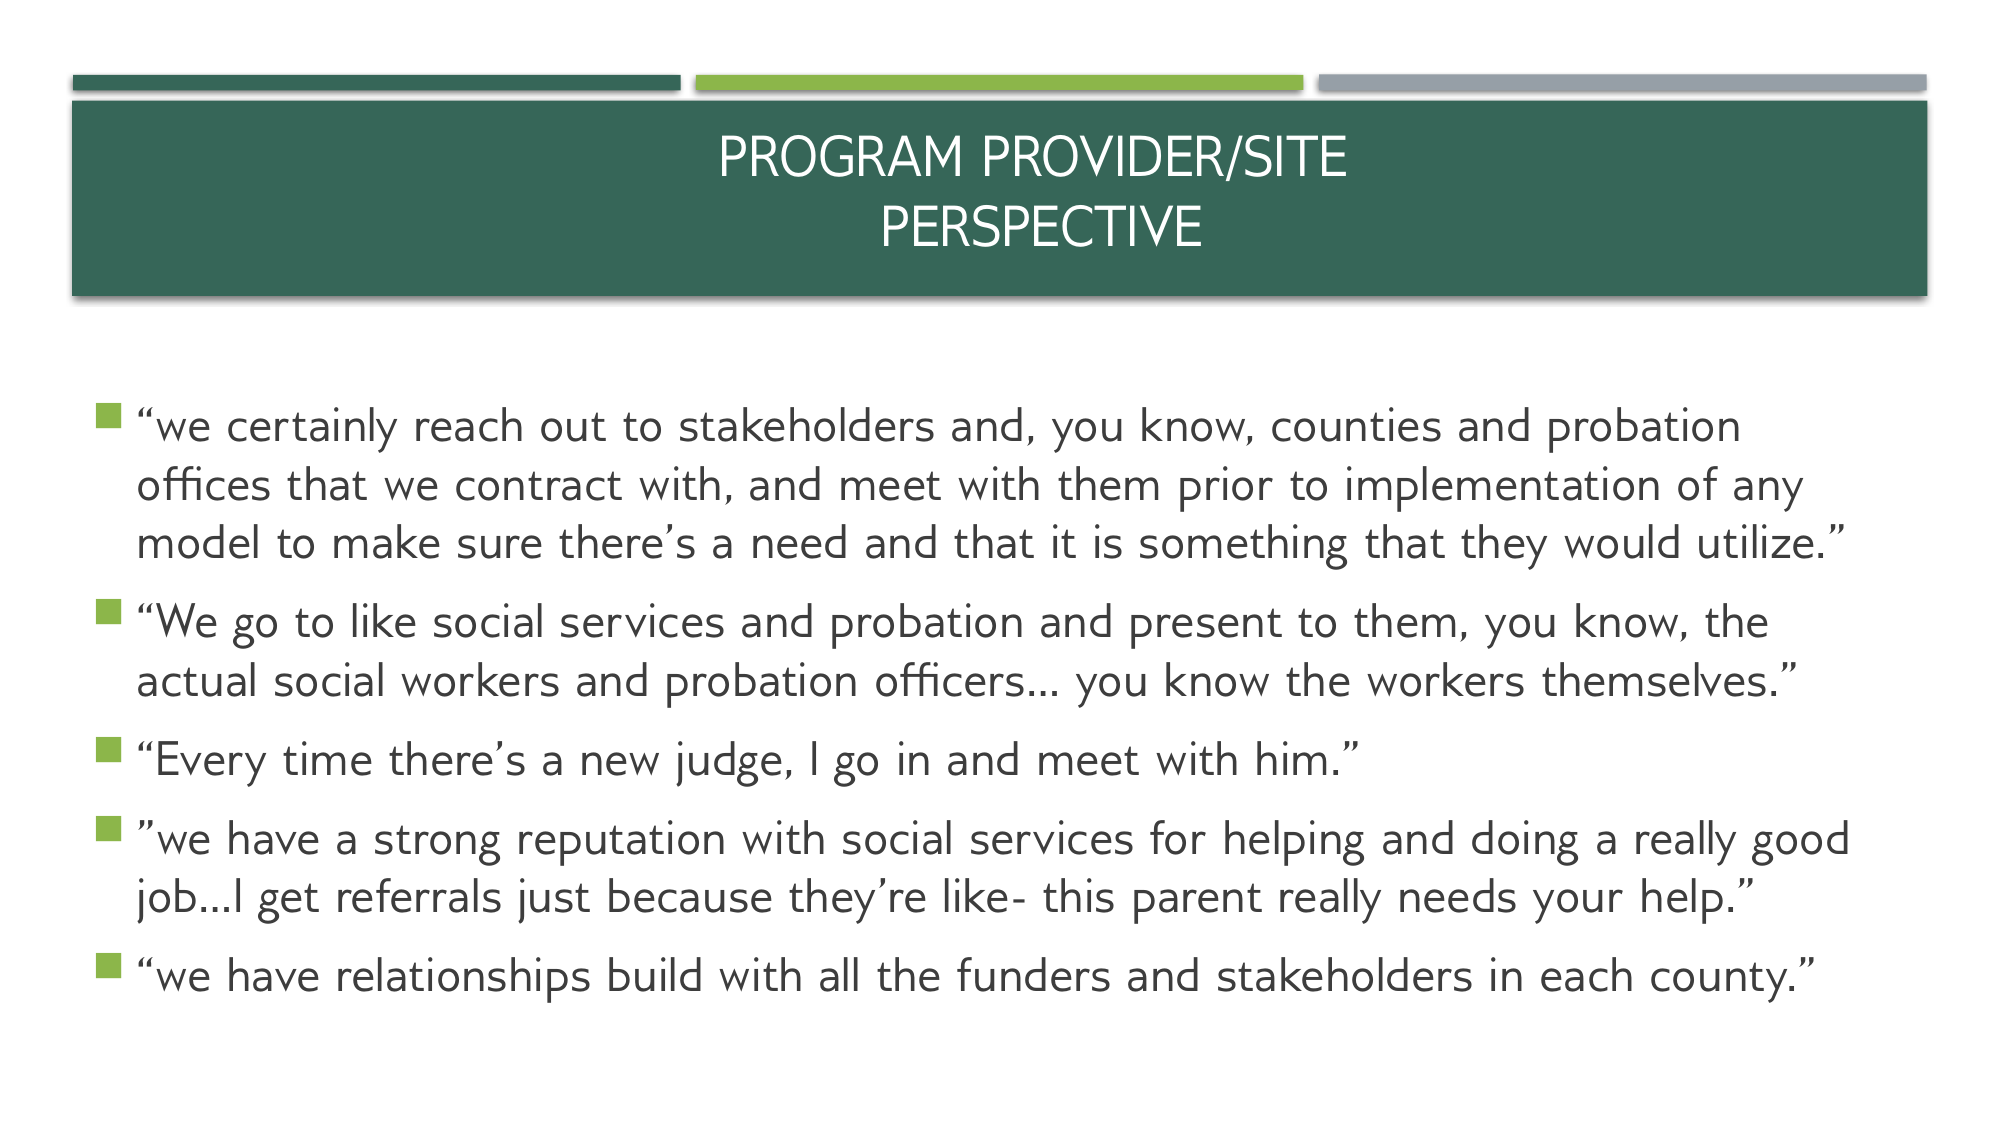

# Program Provider/Site Perspective
“we certainly reach out to stakeholders and, you know, counties and probation offices that we contract with, and meet with them prior to implementation of any model to make sure there’s a need and that it is something that they would utilize.”
“We go to like social services and probation and present to them, you know, the actual social workers and probation officers… you know the workers themselves.”
“Every time there’s a new judge, I go in and meet with him.”
”we have a strong reputation with social services for helping and doing a really good job…I get referrals just because they’re like- this parent really needs your help.”
“we have relationships build with all the funders and stakeholders in each county.”